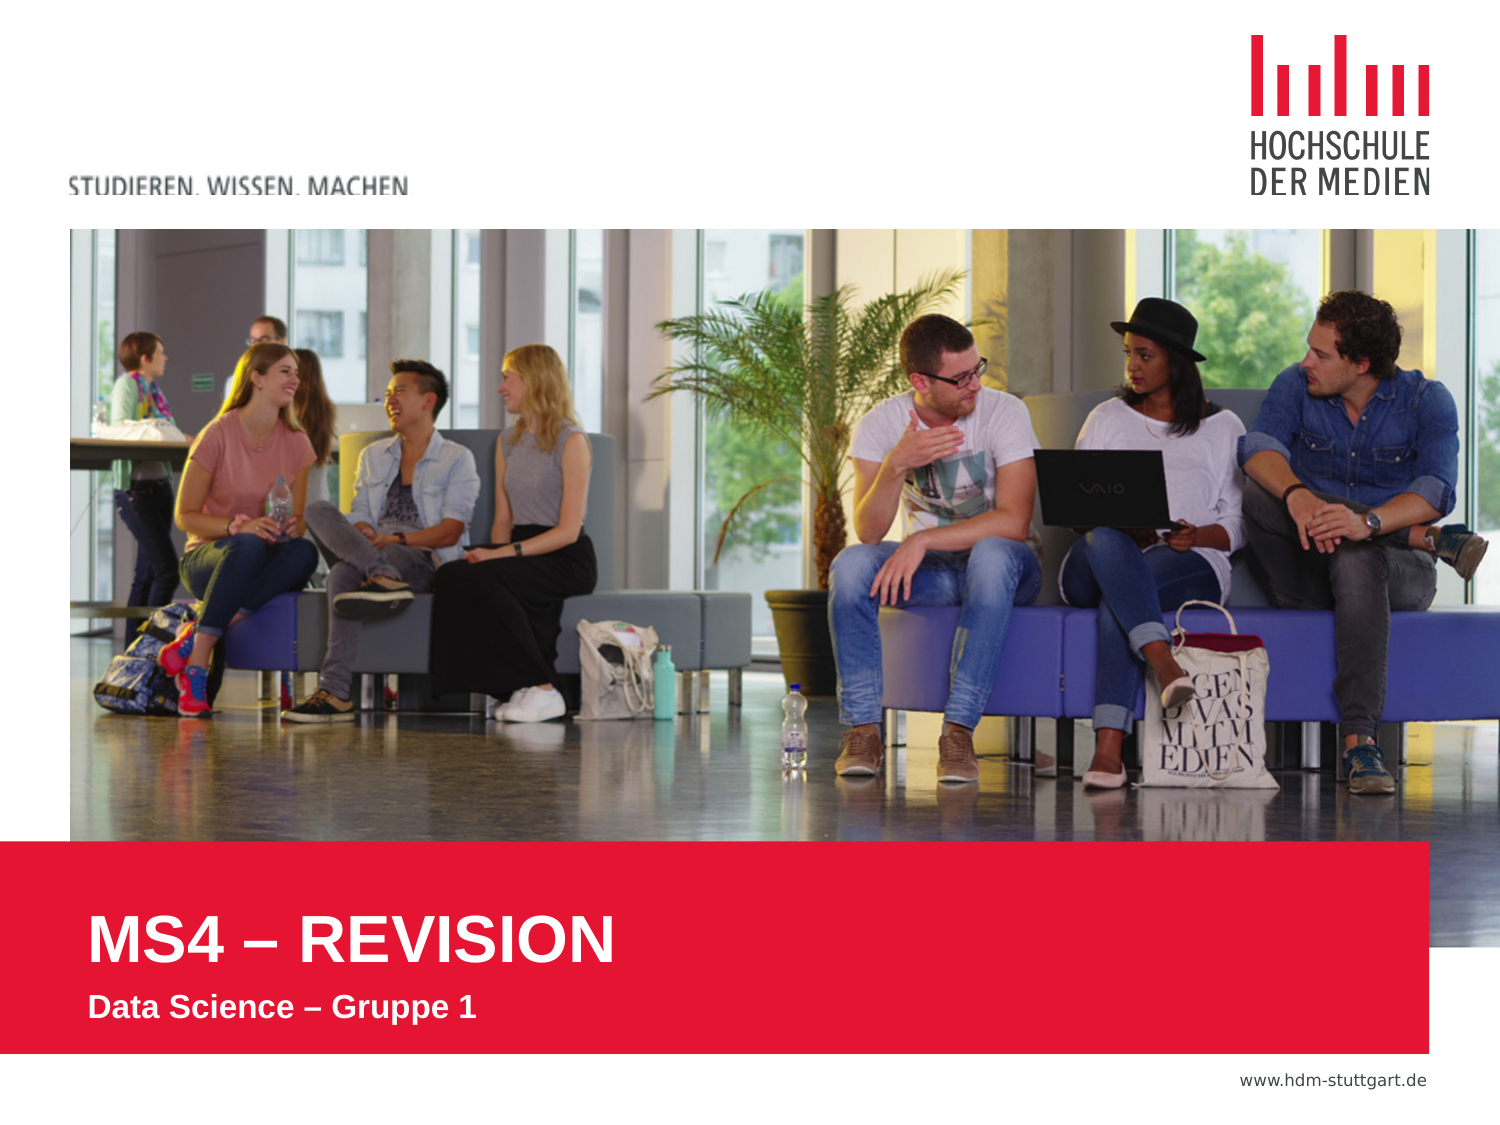

# MS4 – Revision
Data Science – Gruppe 1